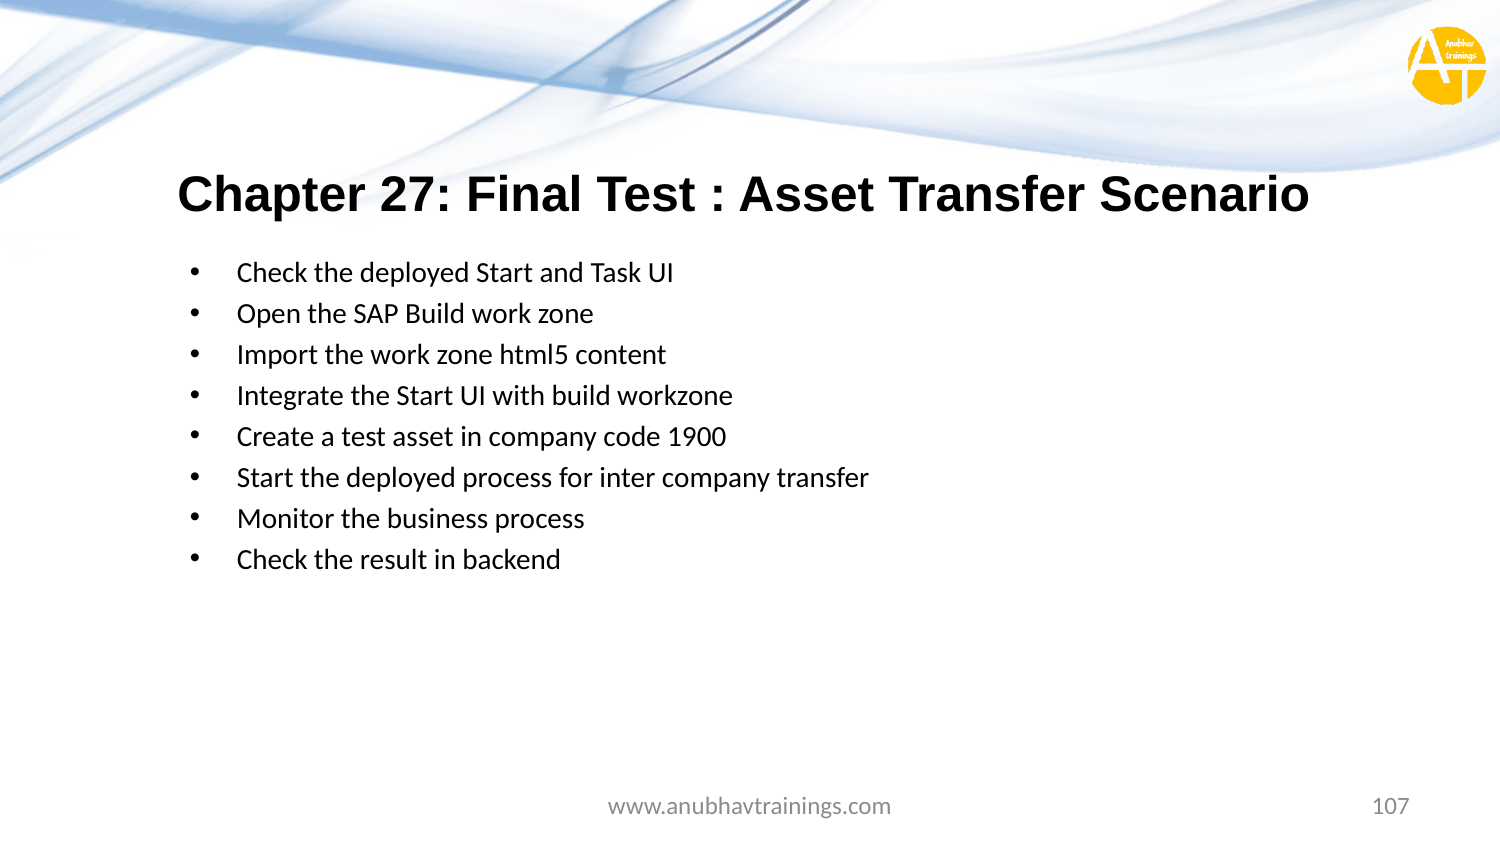

# Chapter 27: Final Test : Asset Transfer Scenario
Check the deployed Start and Task UI
Open the SAP Build work zone
Import the work zone html5 content
Integrate the Start UI with build workzone
Create a test asset in company code 1900
Start the deployed process for inter company transfer
Monitor the business process
Check the result in backend
www.anubhavtrainings.com
107